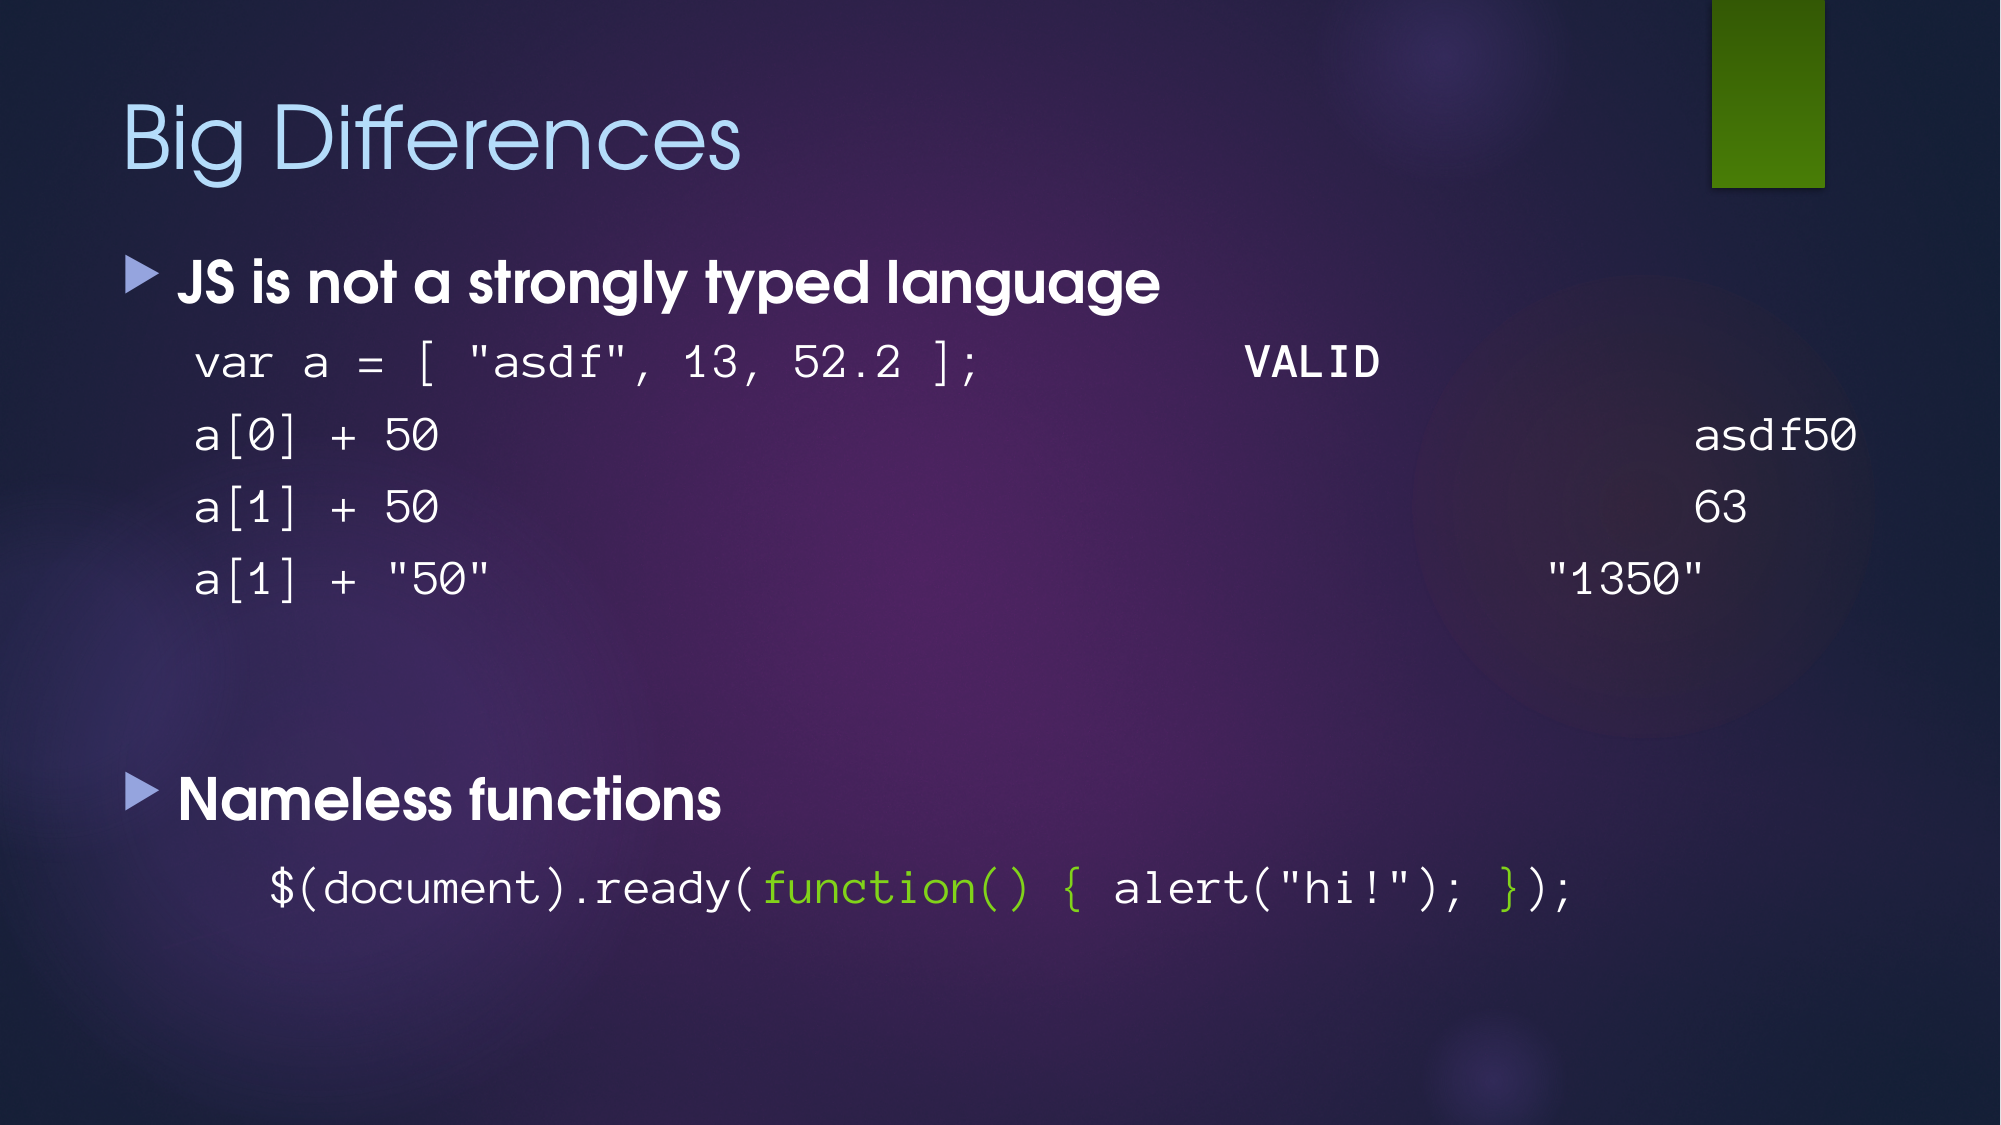

# Big Differences
JS is not a strongly typed language
var a = [ "asdf", 13, 52.2 ];		VALID
a[0] + 50									asdf50
a[1] + 50									63
a[1] + "50"								"1350"

Nameless functions
	$(document).ready(function() { alert("hi!"); });